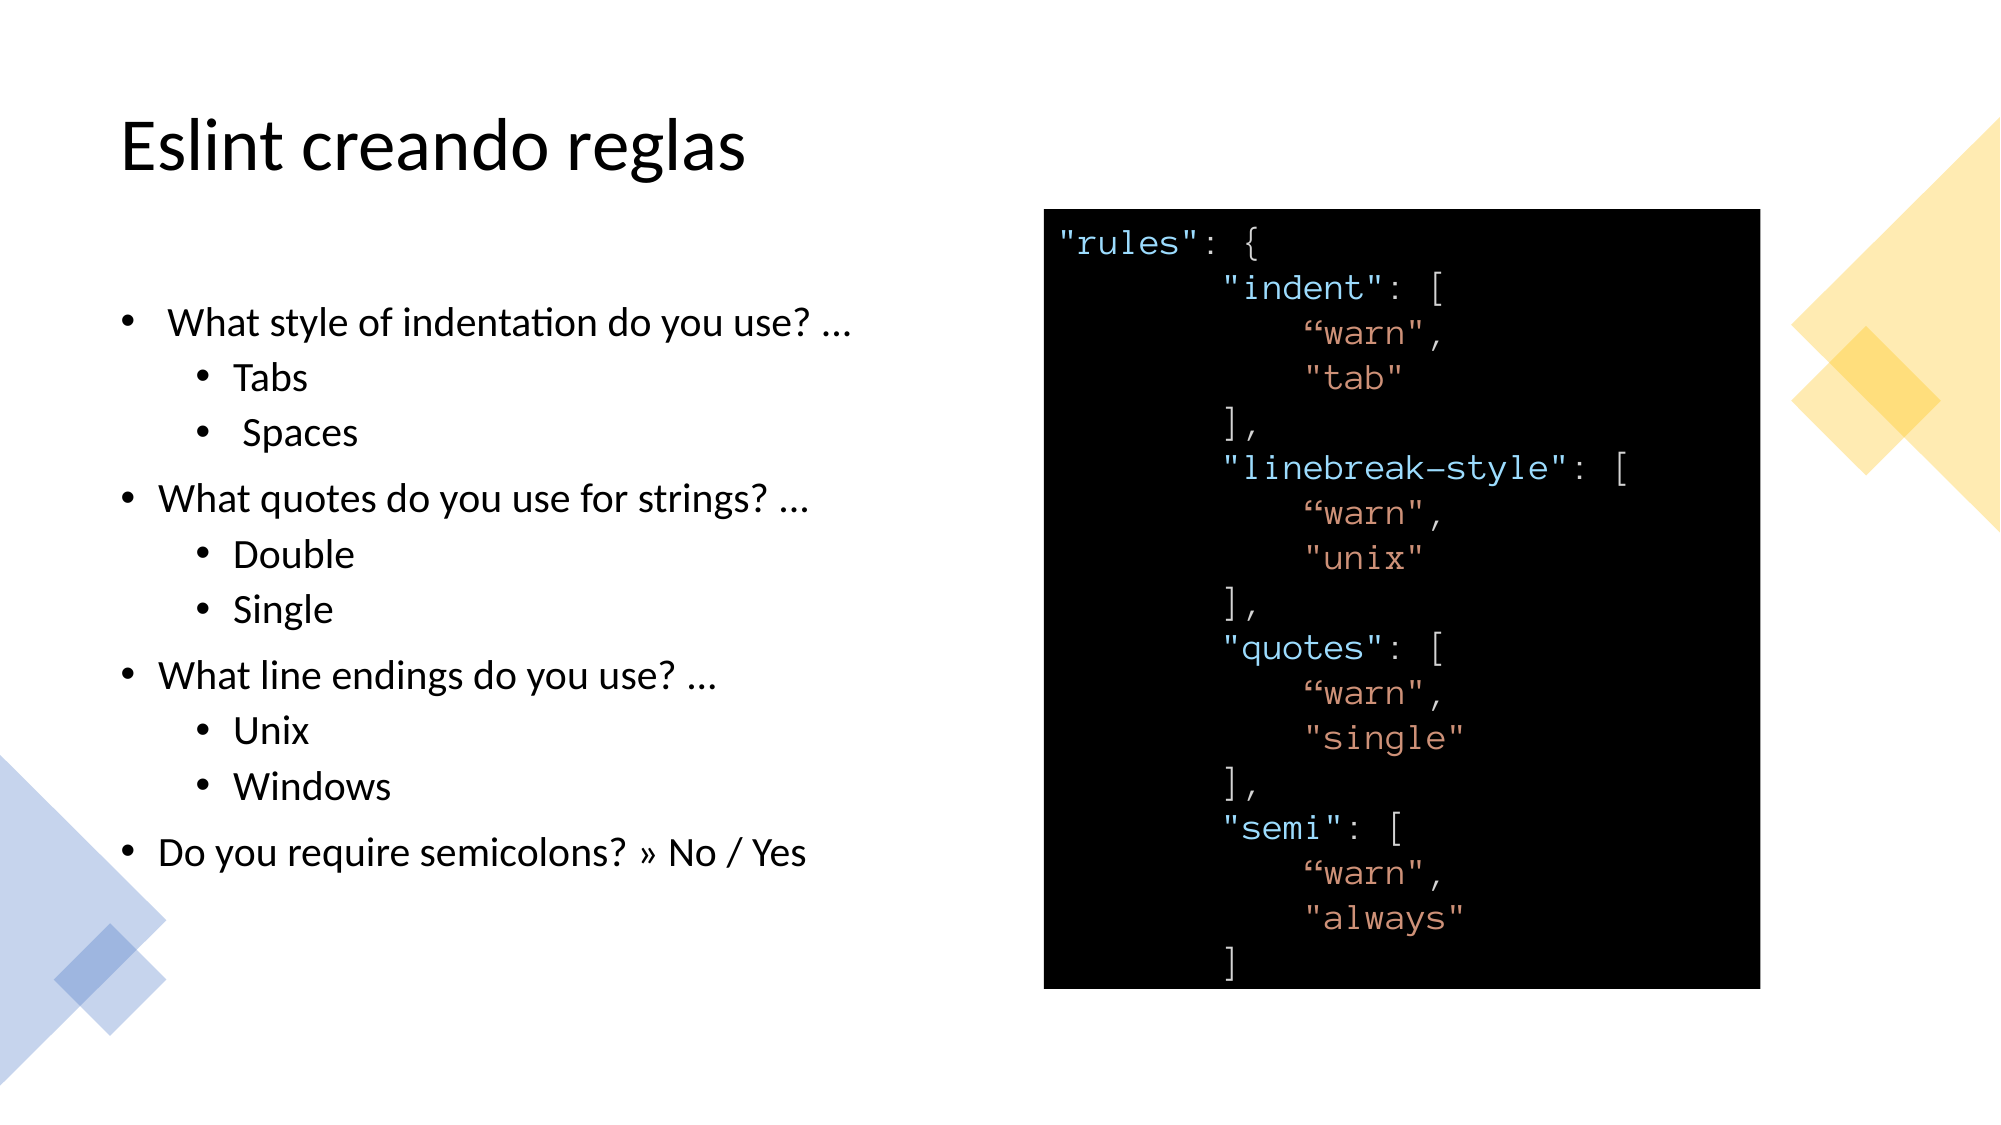

# Eslint creando reglas
"rules": {
        "indent": [
            “warn",
            "tab"
        ],
        "linebreak-style": [
            “warn",
            "unix"
        ],
        "quotes": [
            “warn",
            "single"
        ],
        "semi": [
            “warn",
            "always"
        ]

 What style of indentation do you use? ...
Tabs
 Spaces
What quotes do you use for strings? ...
Double
Single
What line endings do you use? ...
Unix
Windows
Do you require semicolons? » No / Yes